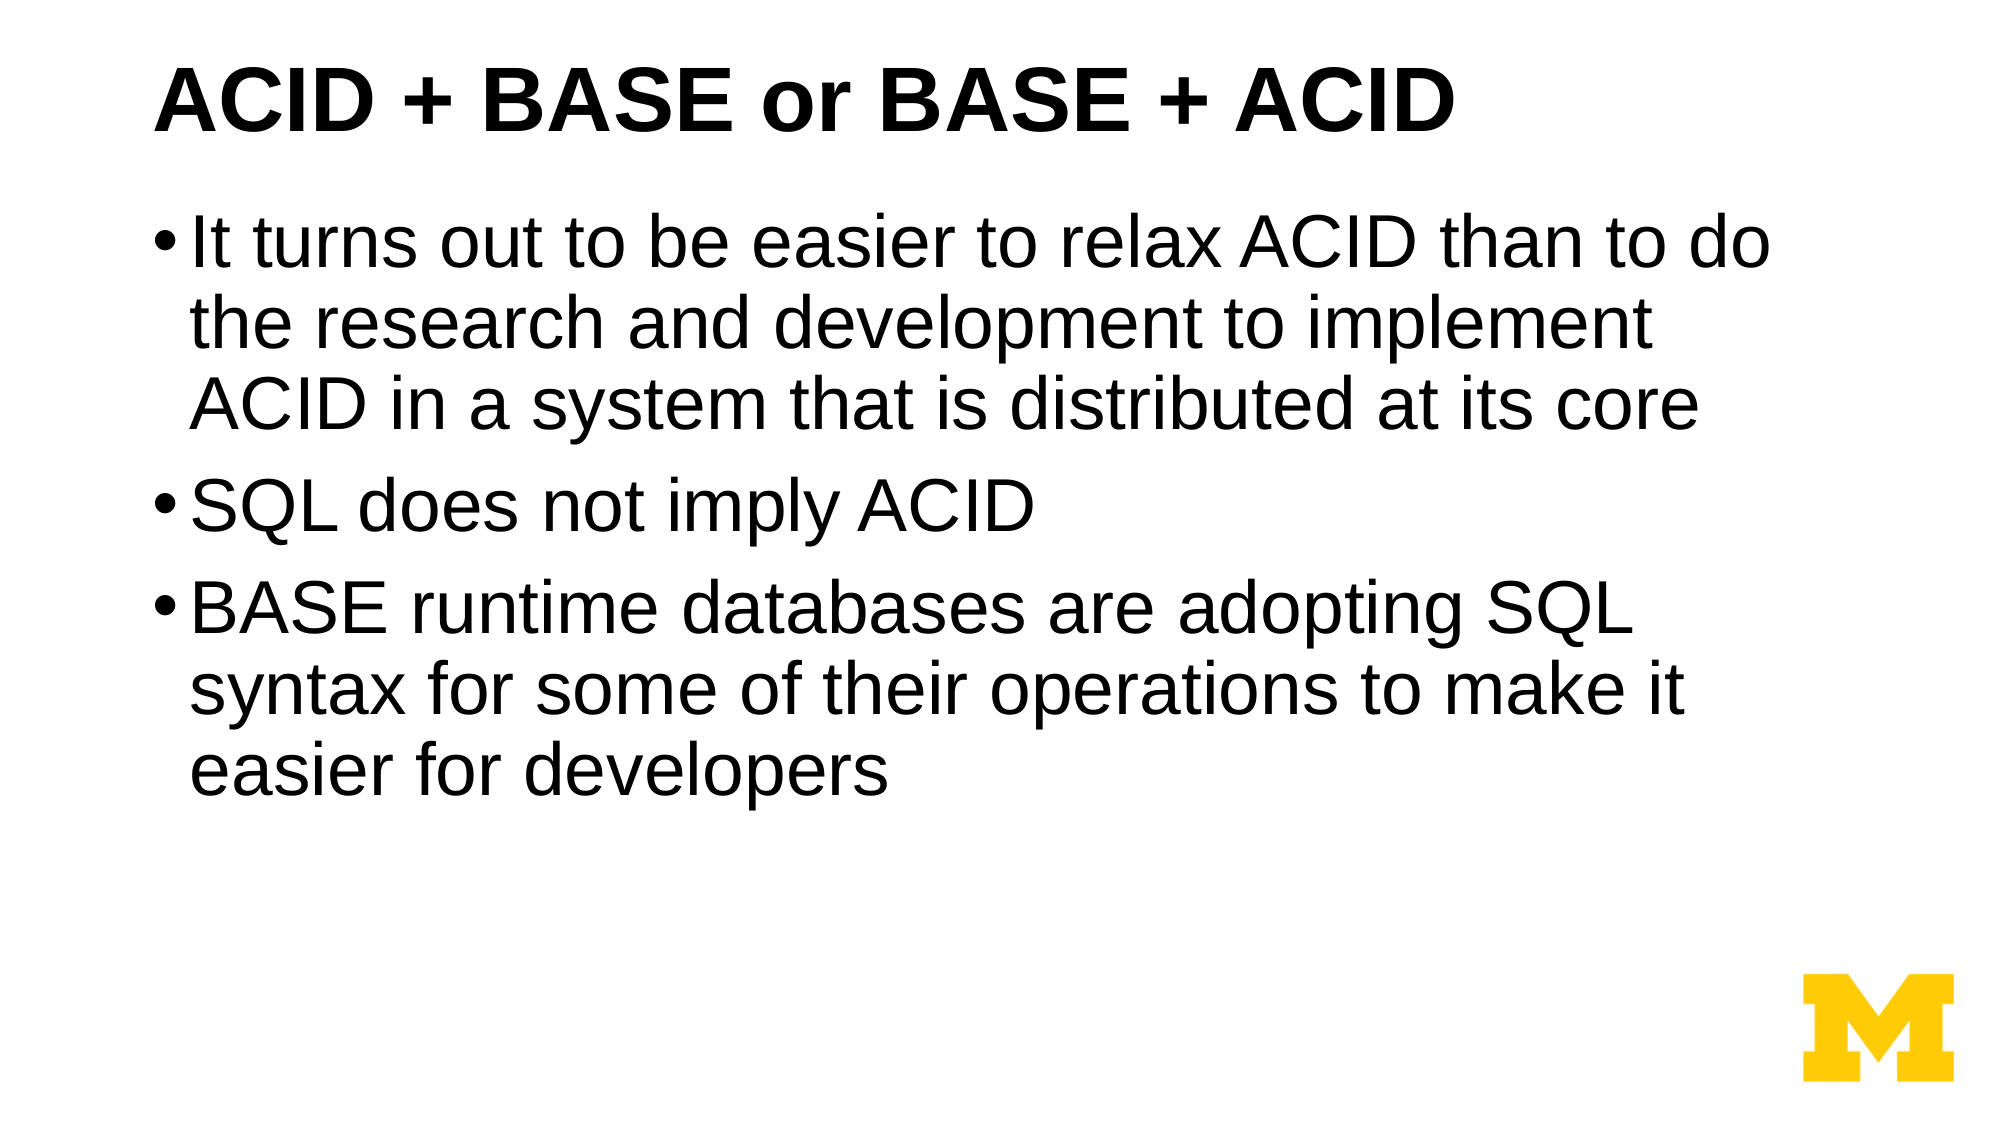

# ACID + BASE or BASE + ACID
It turns out to be easier to relax ACID than to do the research and development to implement ACID in a system that is distributed at its core
SQL does not imply ACID
BASE runtime databases are adopting SQL syntax for some of their operations to make it easier for developers